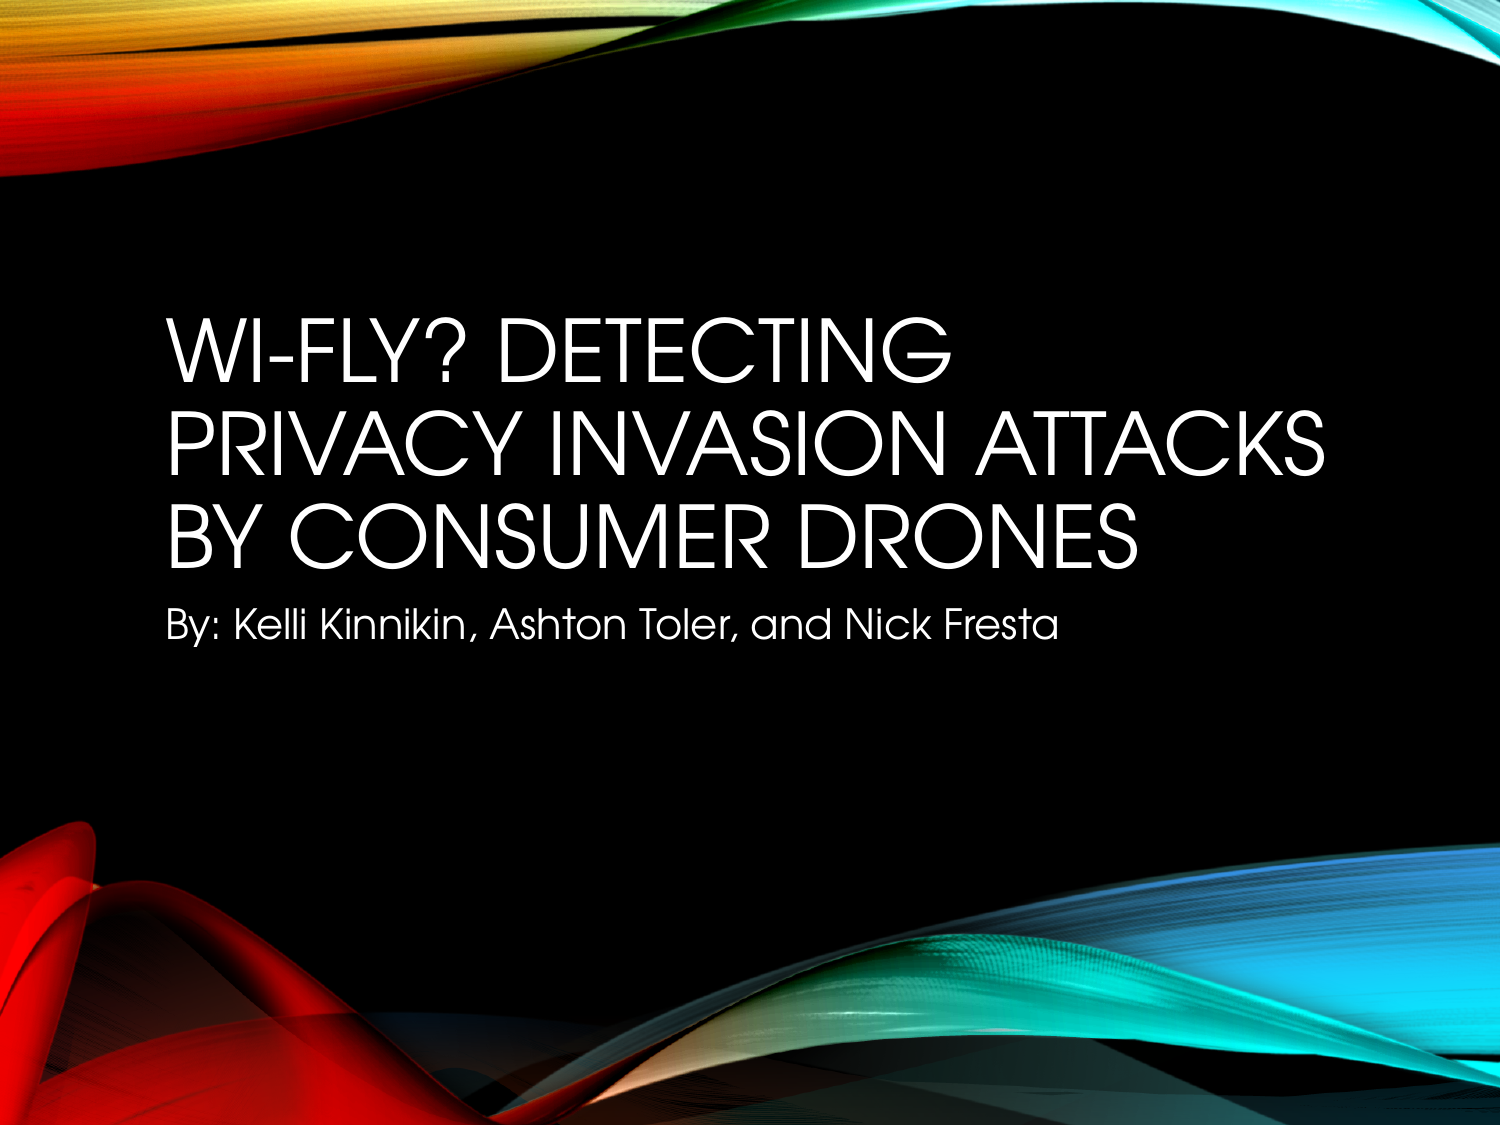

# Wi-Fly? Detecting Privacy Invasion Attacks by Consumer Drones
By: Kelli Kinnikin, Ashton Toler, and Nick Fresta